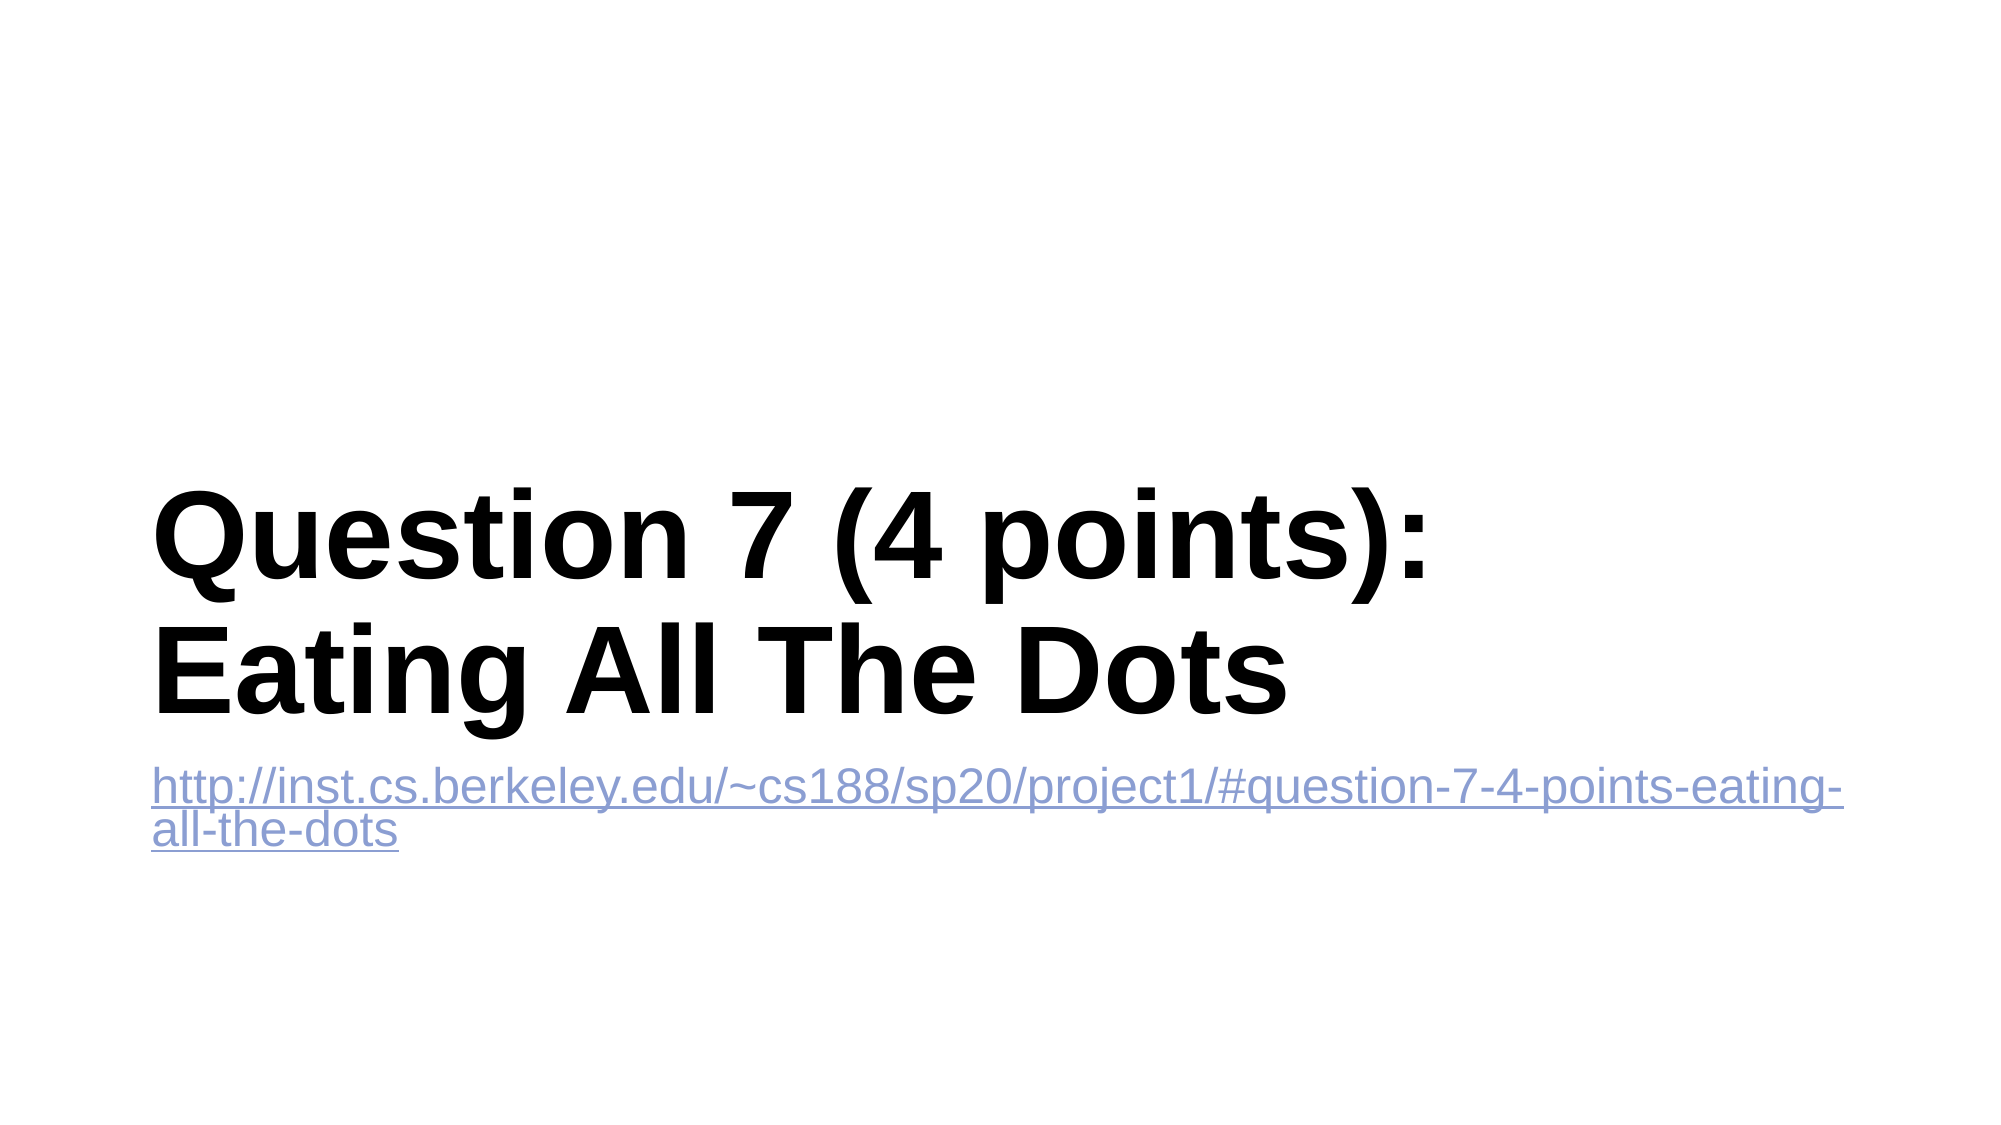

# Question 7 (4 points): Eating All The Dots
http://inst.cs.berkeley.edu/~cs188/sp20/project1/#question-7-4-points-eating-all-the-dots